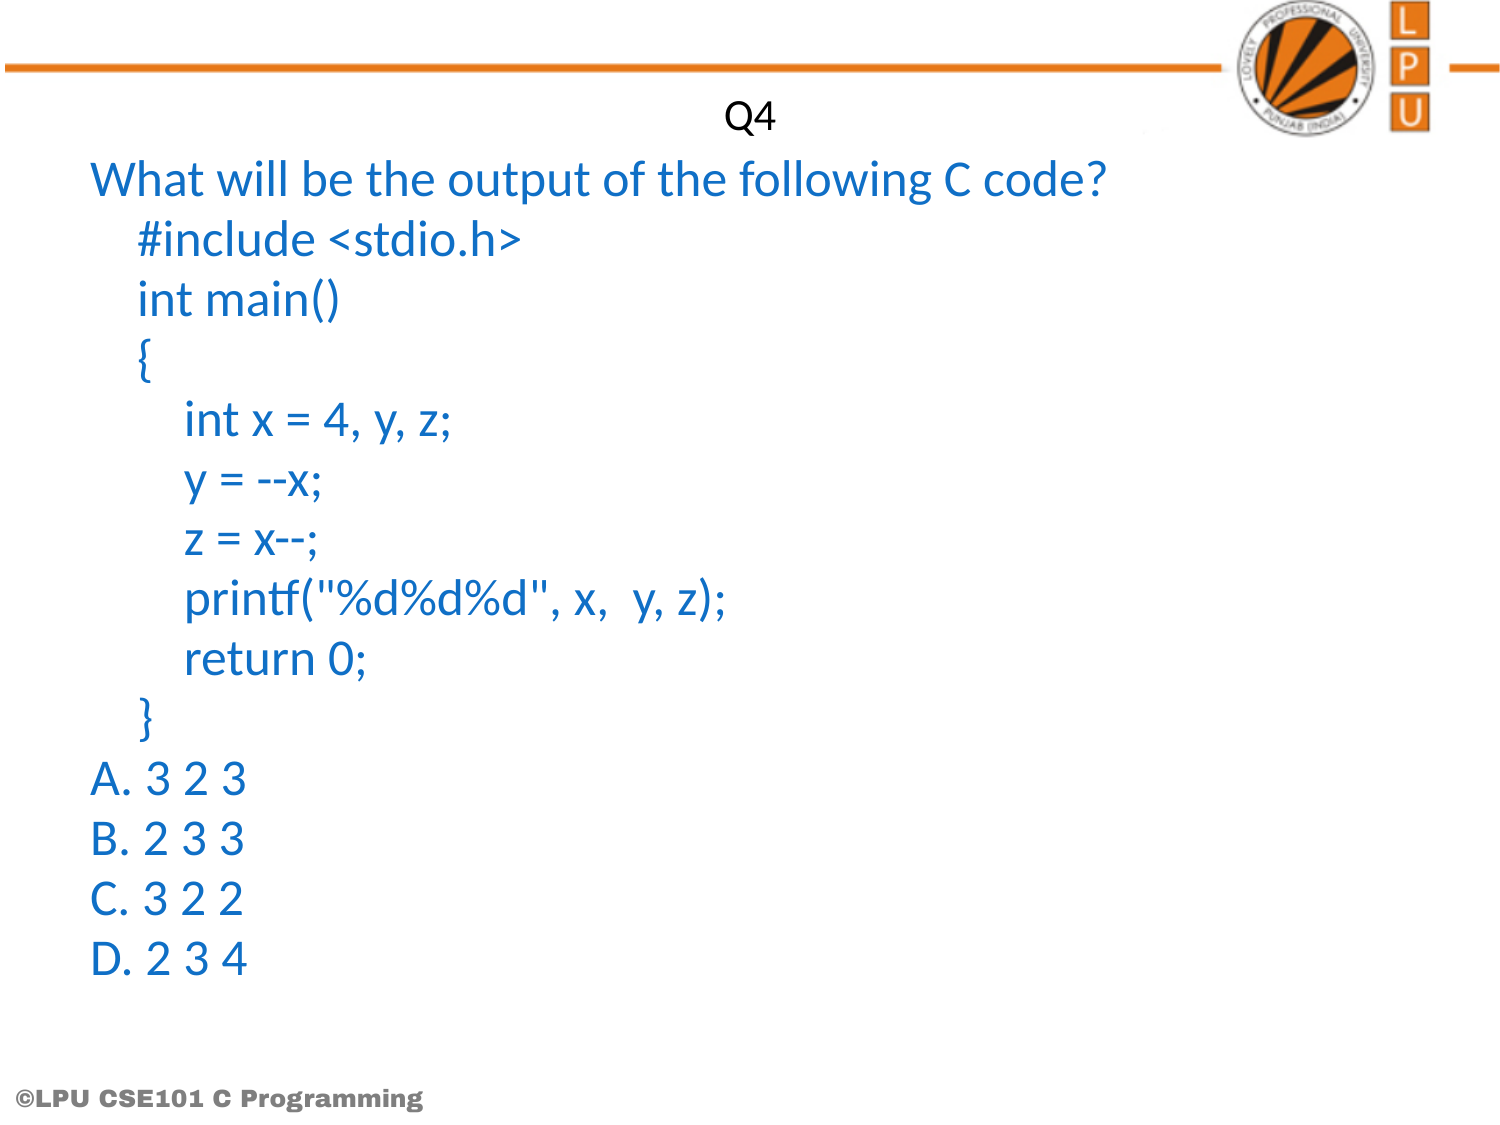

# Q4
What will be the output of the following C code?
    #include <stdio.h>
    int main()
    {
        int x = 4, y, z;
        y = --x;
        z = x--;
        printf("%d%d%d", x,  y, z);
        return 0;
    }
A. 3 2 3
B. 2 3 3
C. 3 2 2
D. 2 3 4